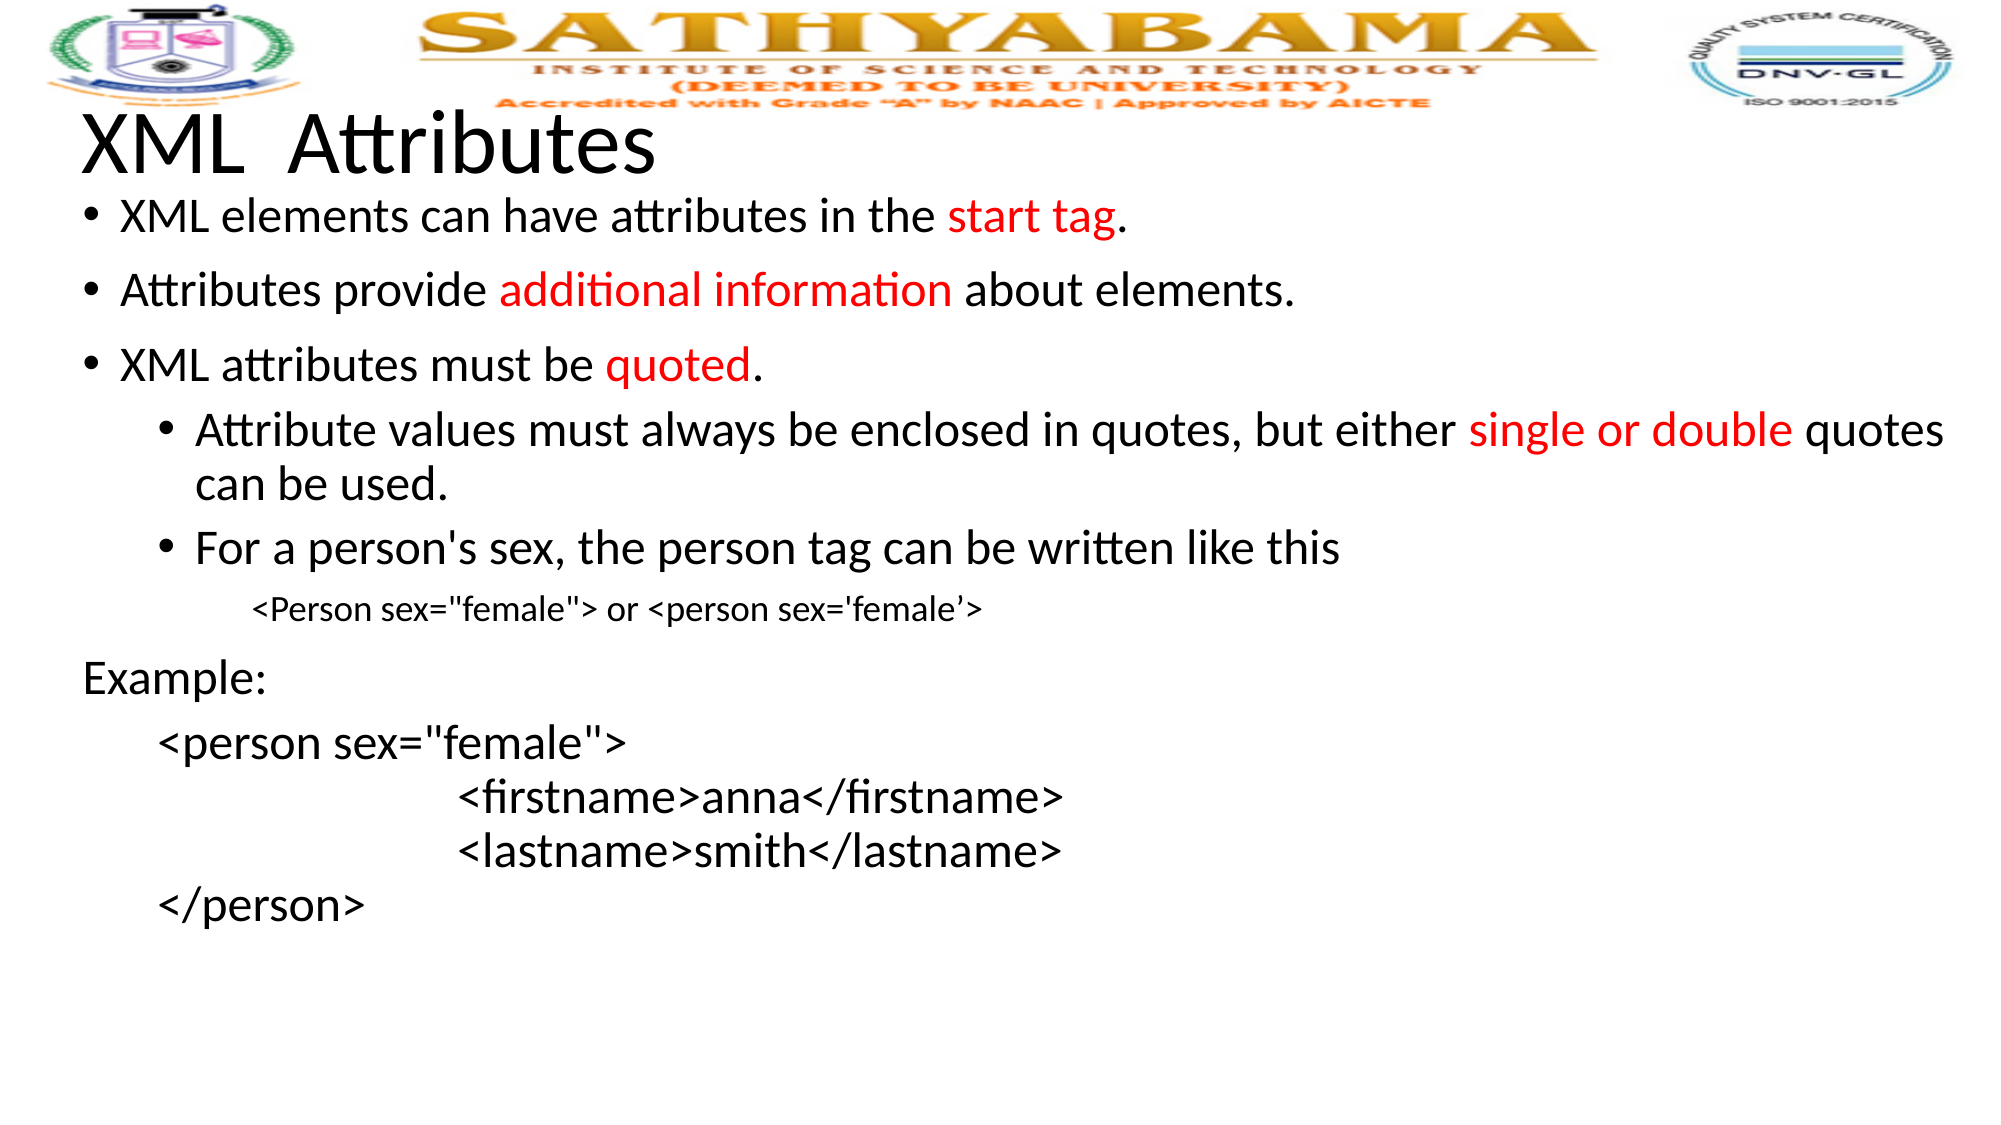

# XML  Attributes
XML elements can have attributes in the start tag.
Attributes provide additional information about elements.
XML attributes must be quoted.
Attribute values must always be enclosed in quotes, but either single or double quotes can be used.
For a person's sex, the person tag can be written like this
  <Person sex="female"> or <person sex='female’>
Example:
<person sex="female">
  		<firstname>anna</firstname>
  		<lastname>smith</lastname>
</person>